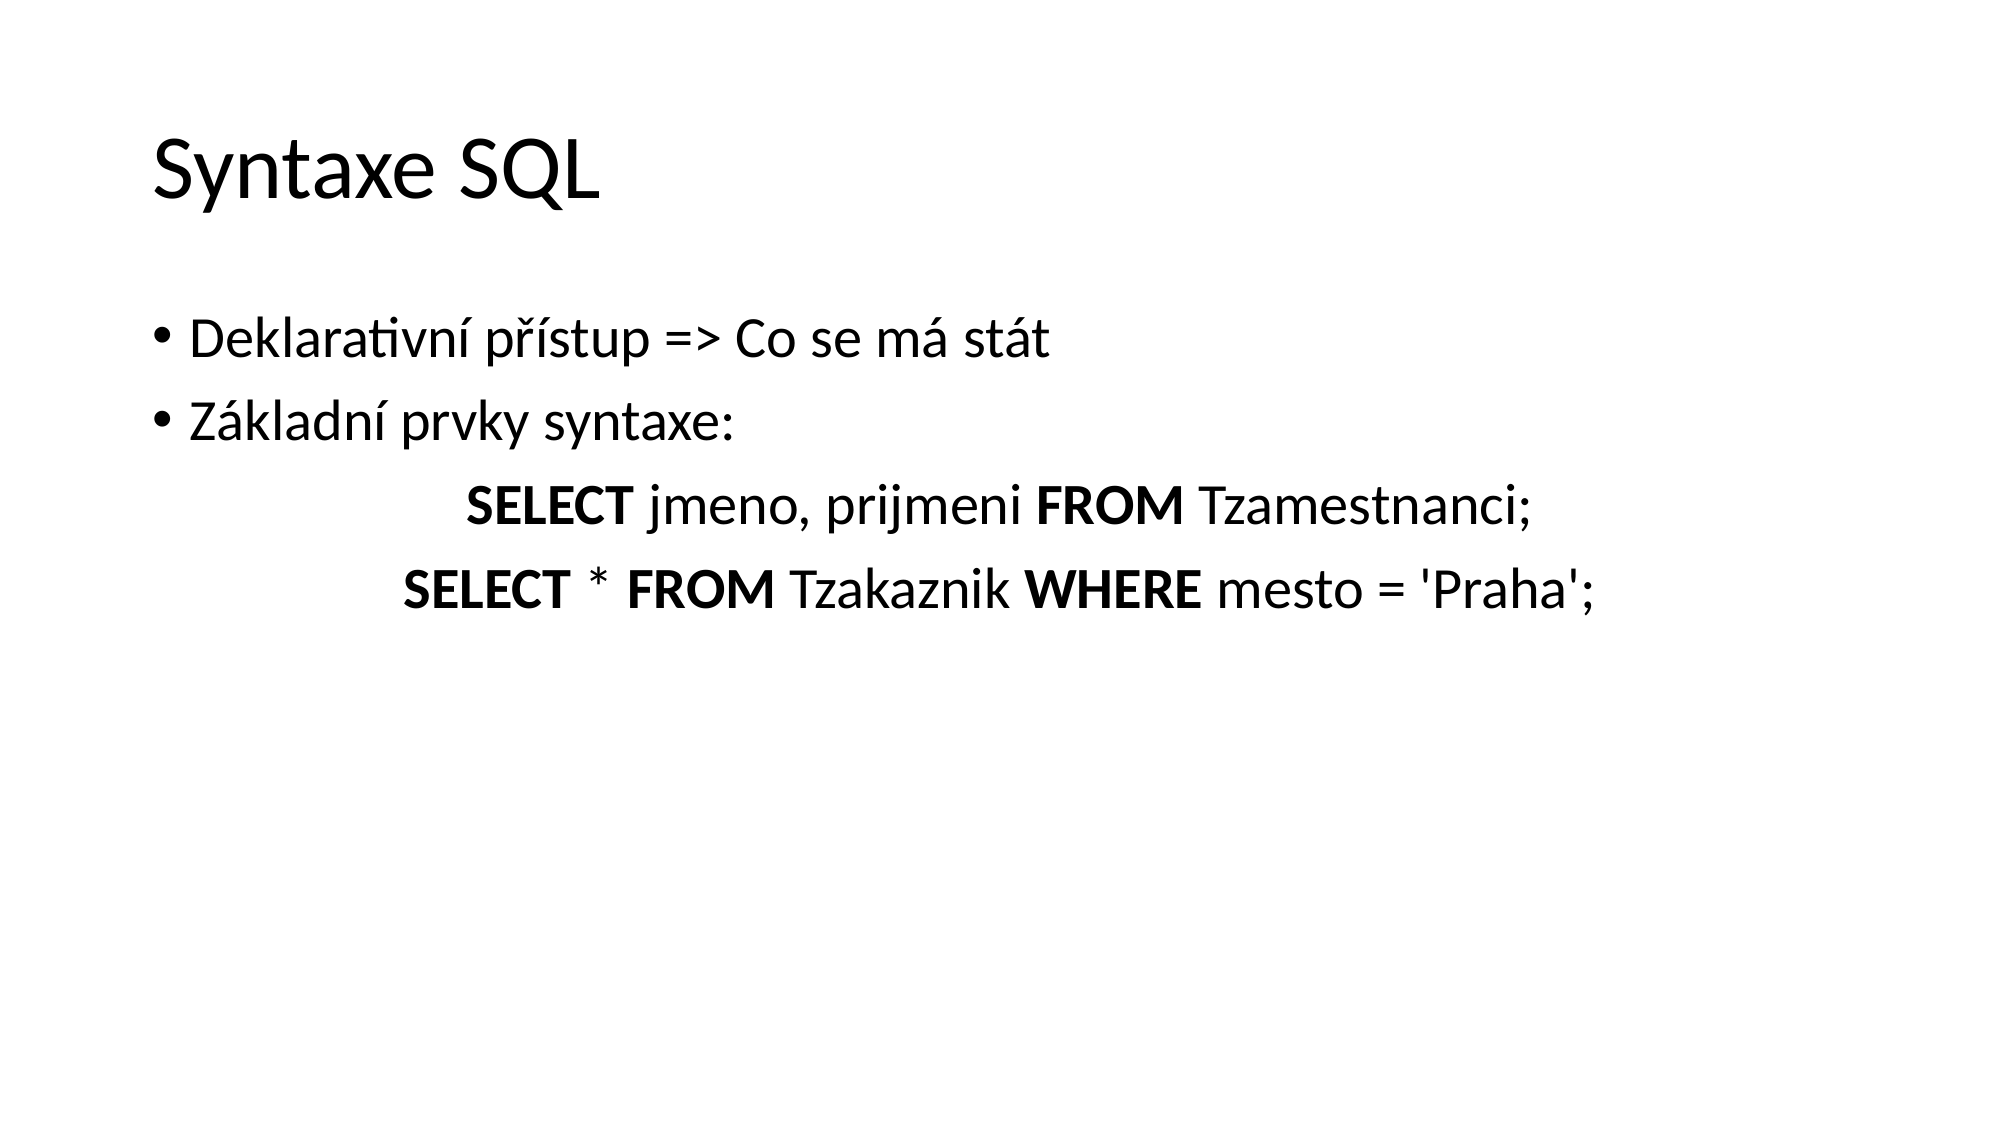

# Syntaxe SQL
Deklarativní přístup => Co se má stát
Základní prvky syntaxe:
SELECT jmeno, prijmeni FROM Tzamestnanci;
SELECT * FROM Tzakaznik WHERE mesto = 'Praha';